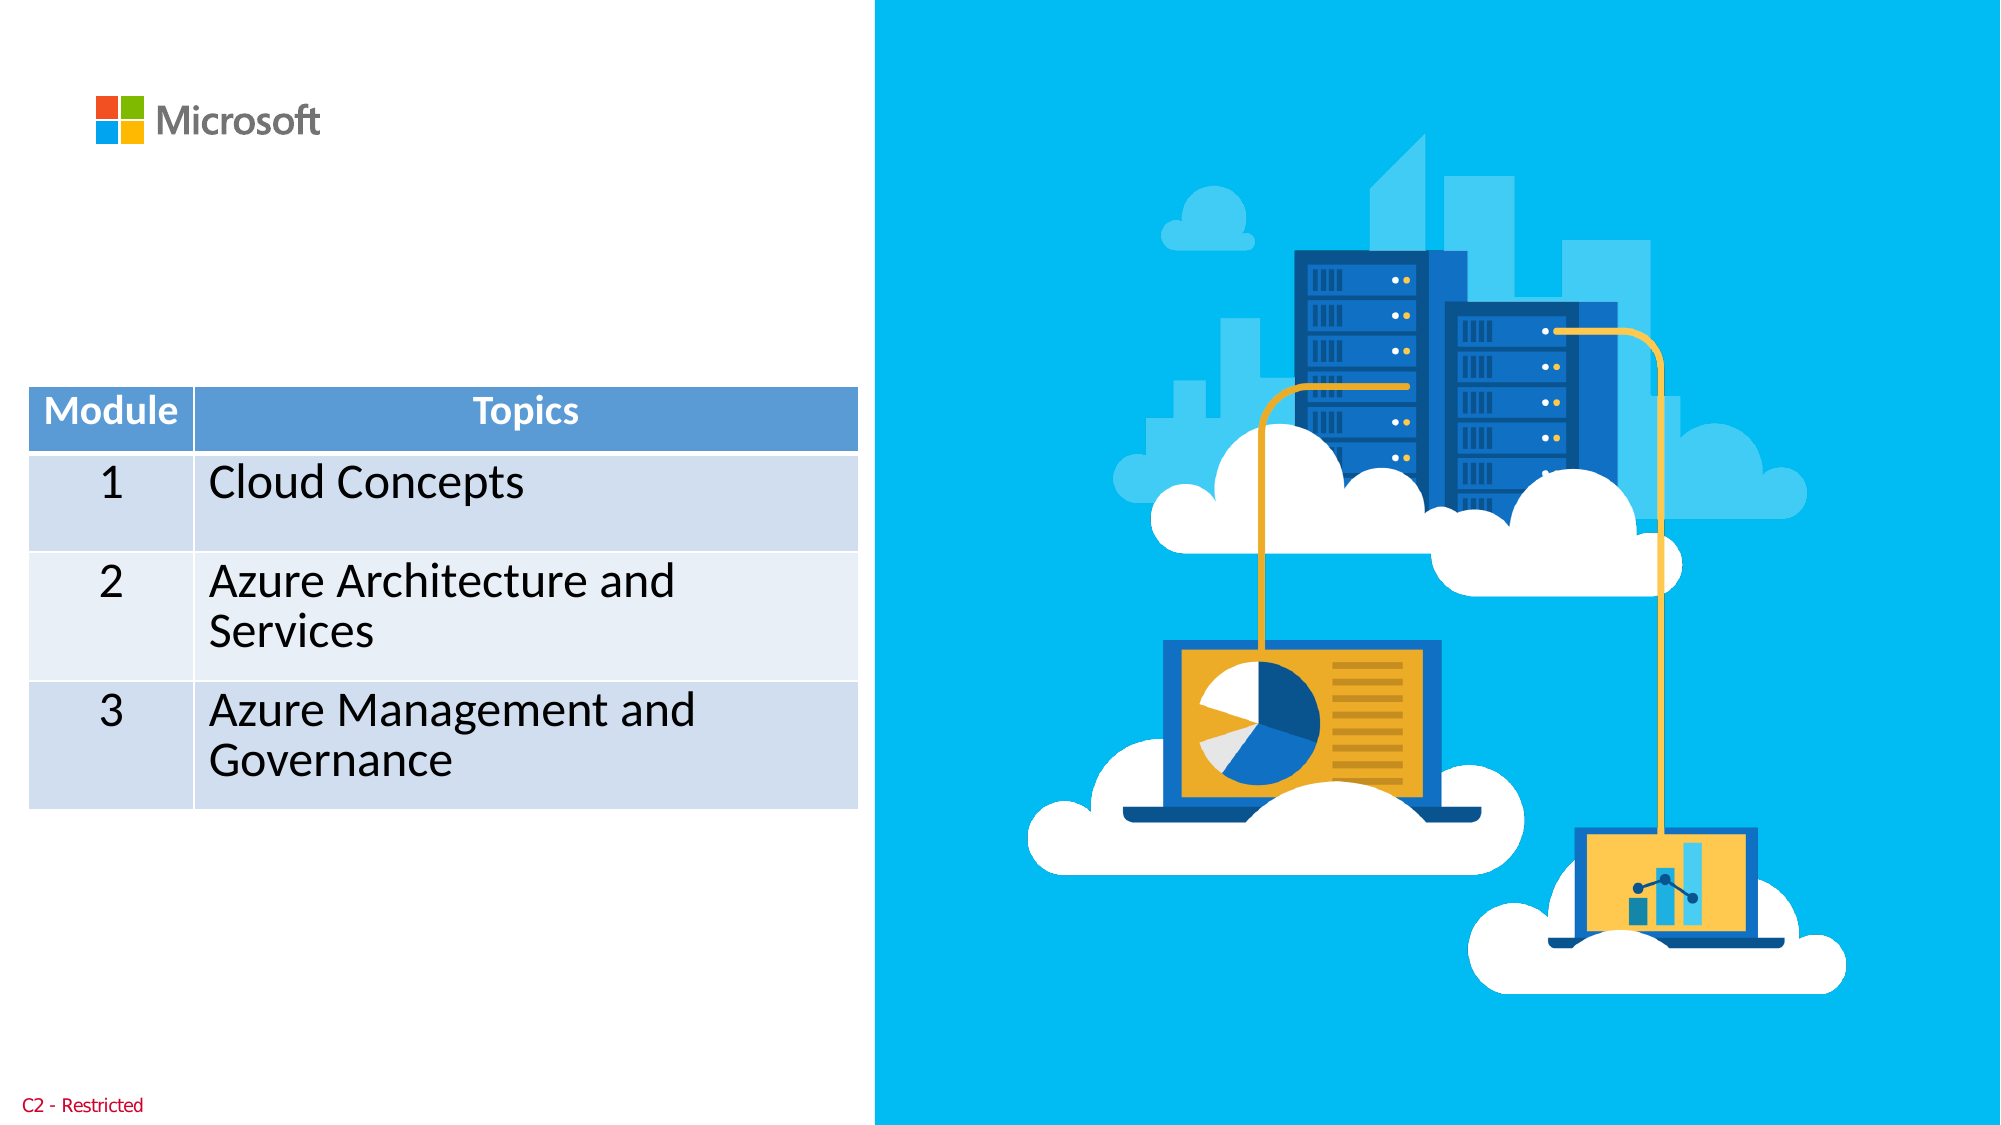

| Module | Topics |
| --- | --- |
| 1 | Cloud Concepts |
| 2 | Azure Architecture and Services |
| 3 | Azure Management and Governance |
#